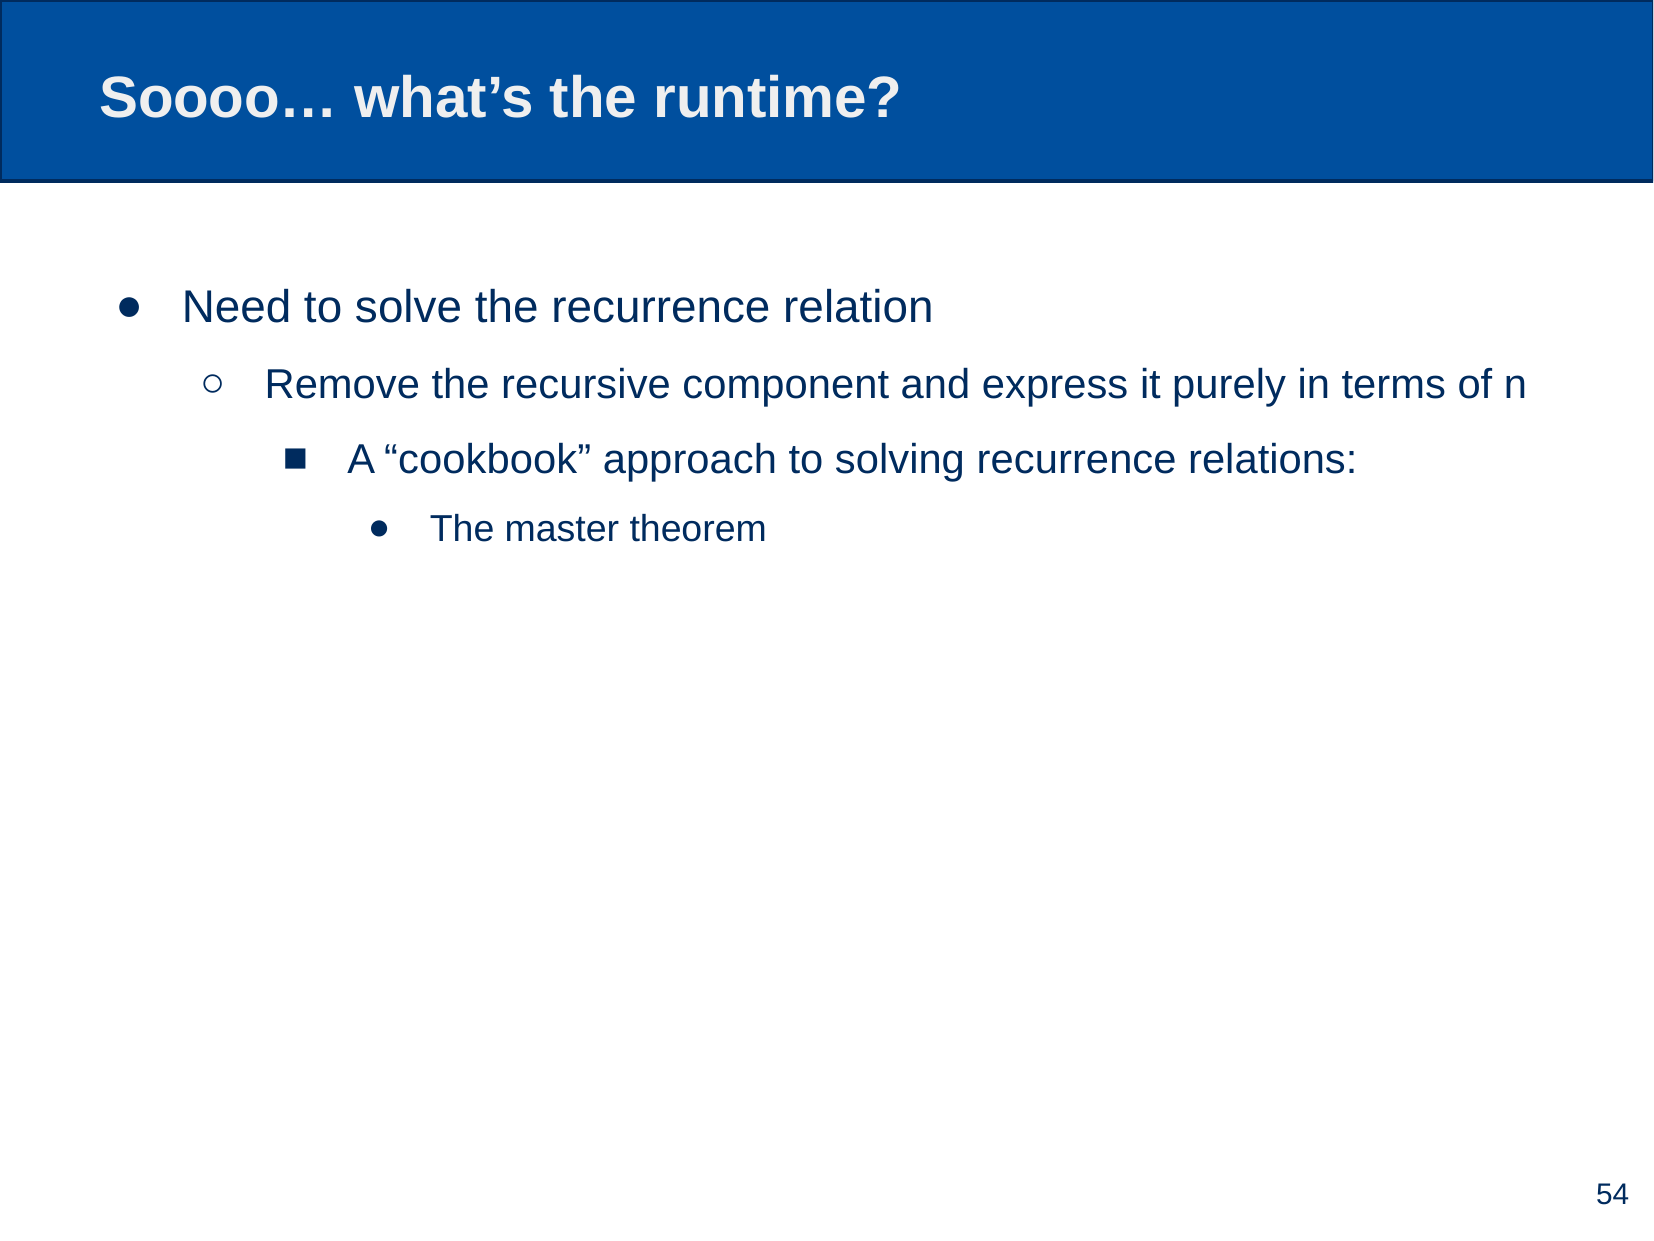

# Soooo… what’s the runtime?
Need to solve the recurrence relation
Remove the recursive component and express it purely in terms of n
A “cookbook” approach to solving recurrence relations:
The master theorem
54